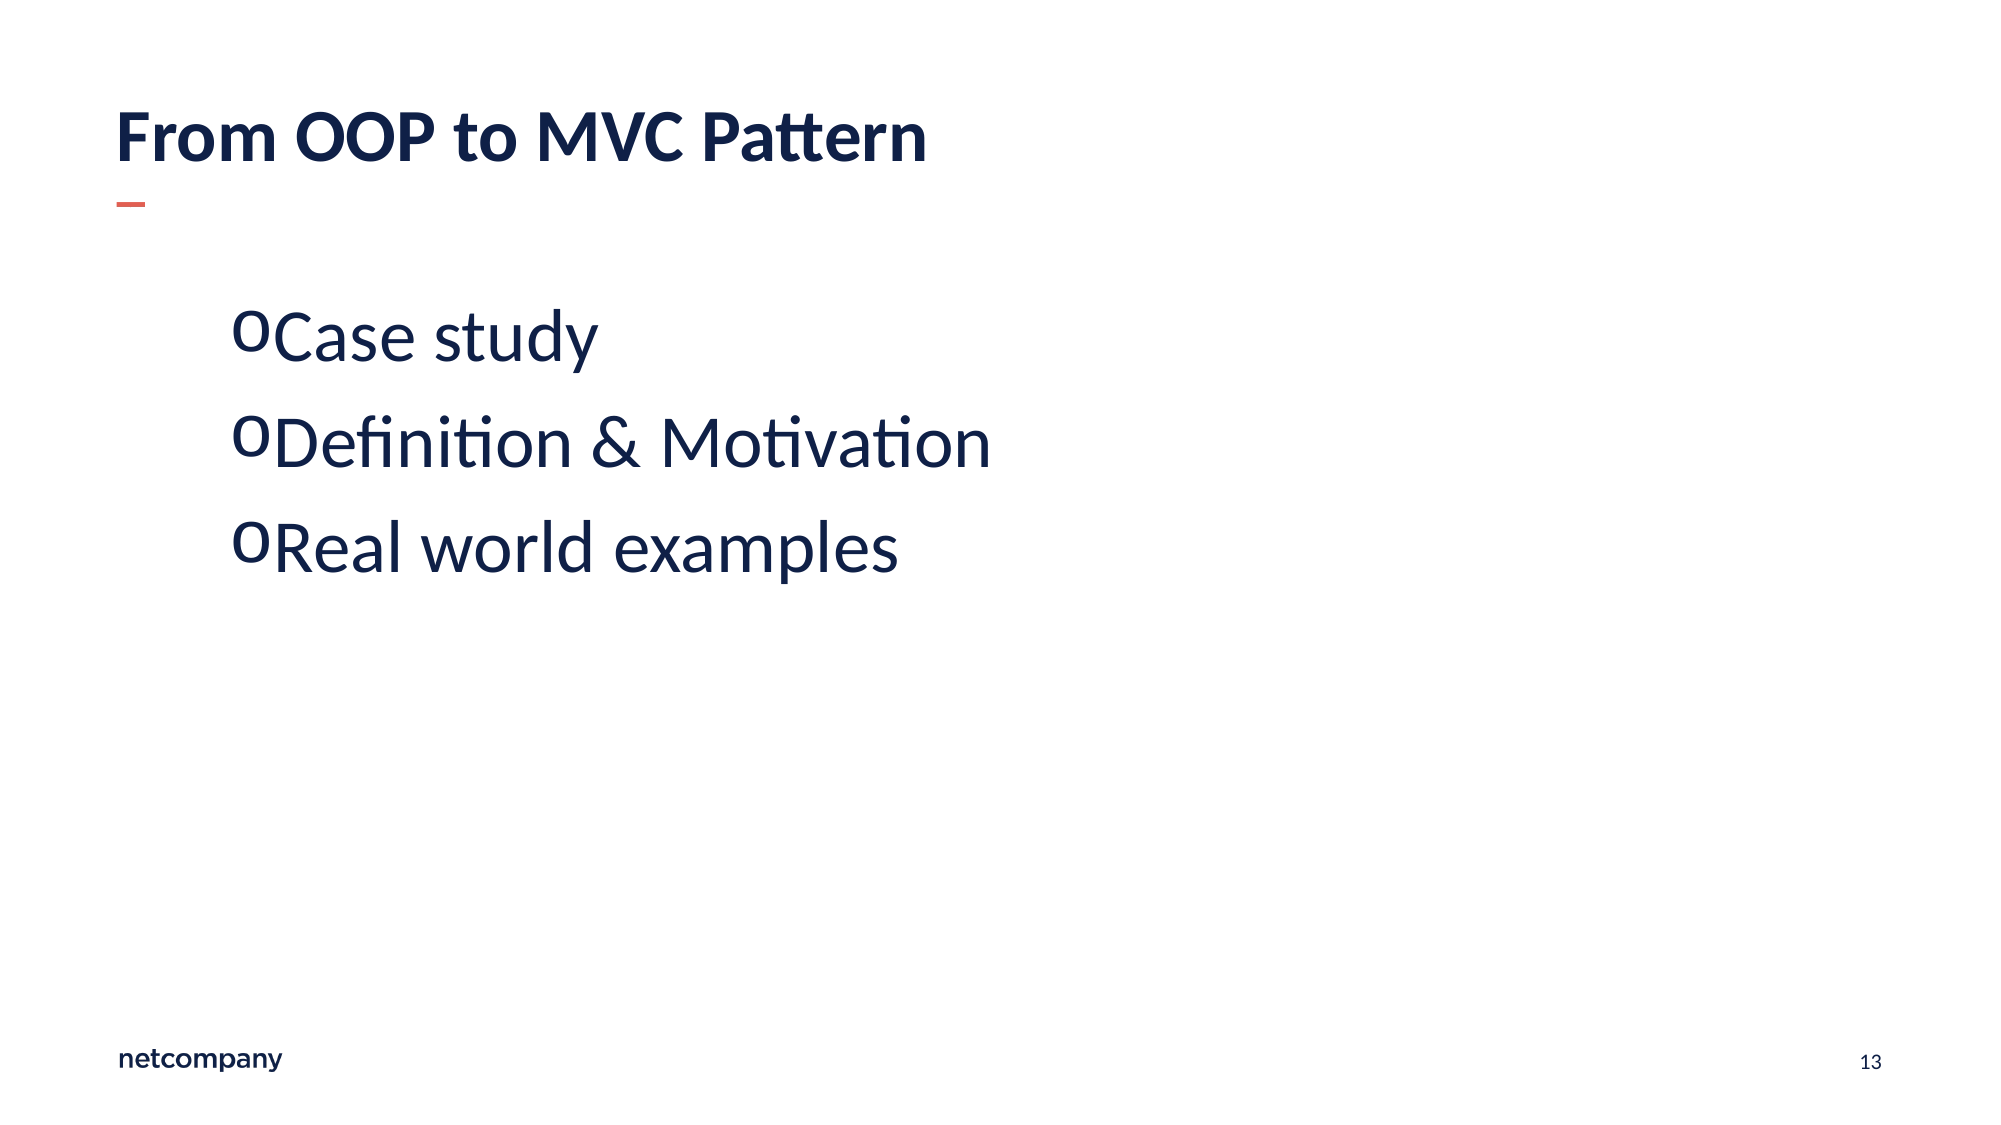

# From OOP to MVC Pattern
Case study
Definition & Motivation
Real world examples